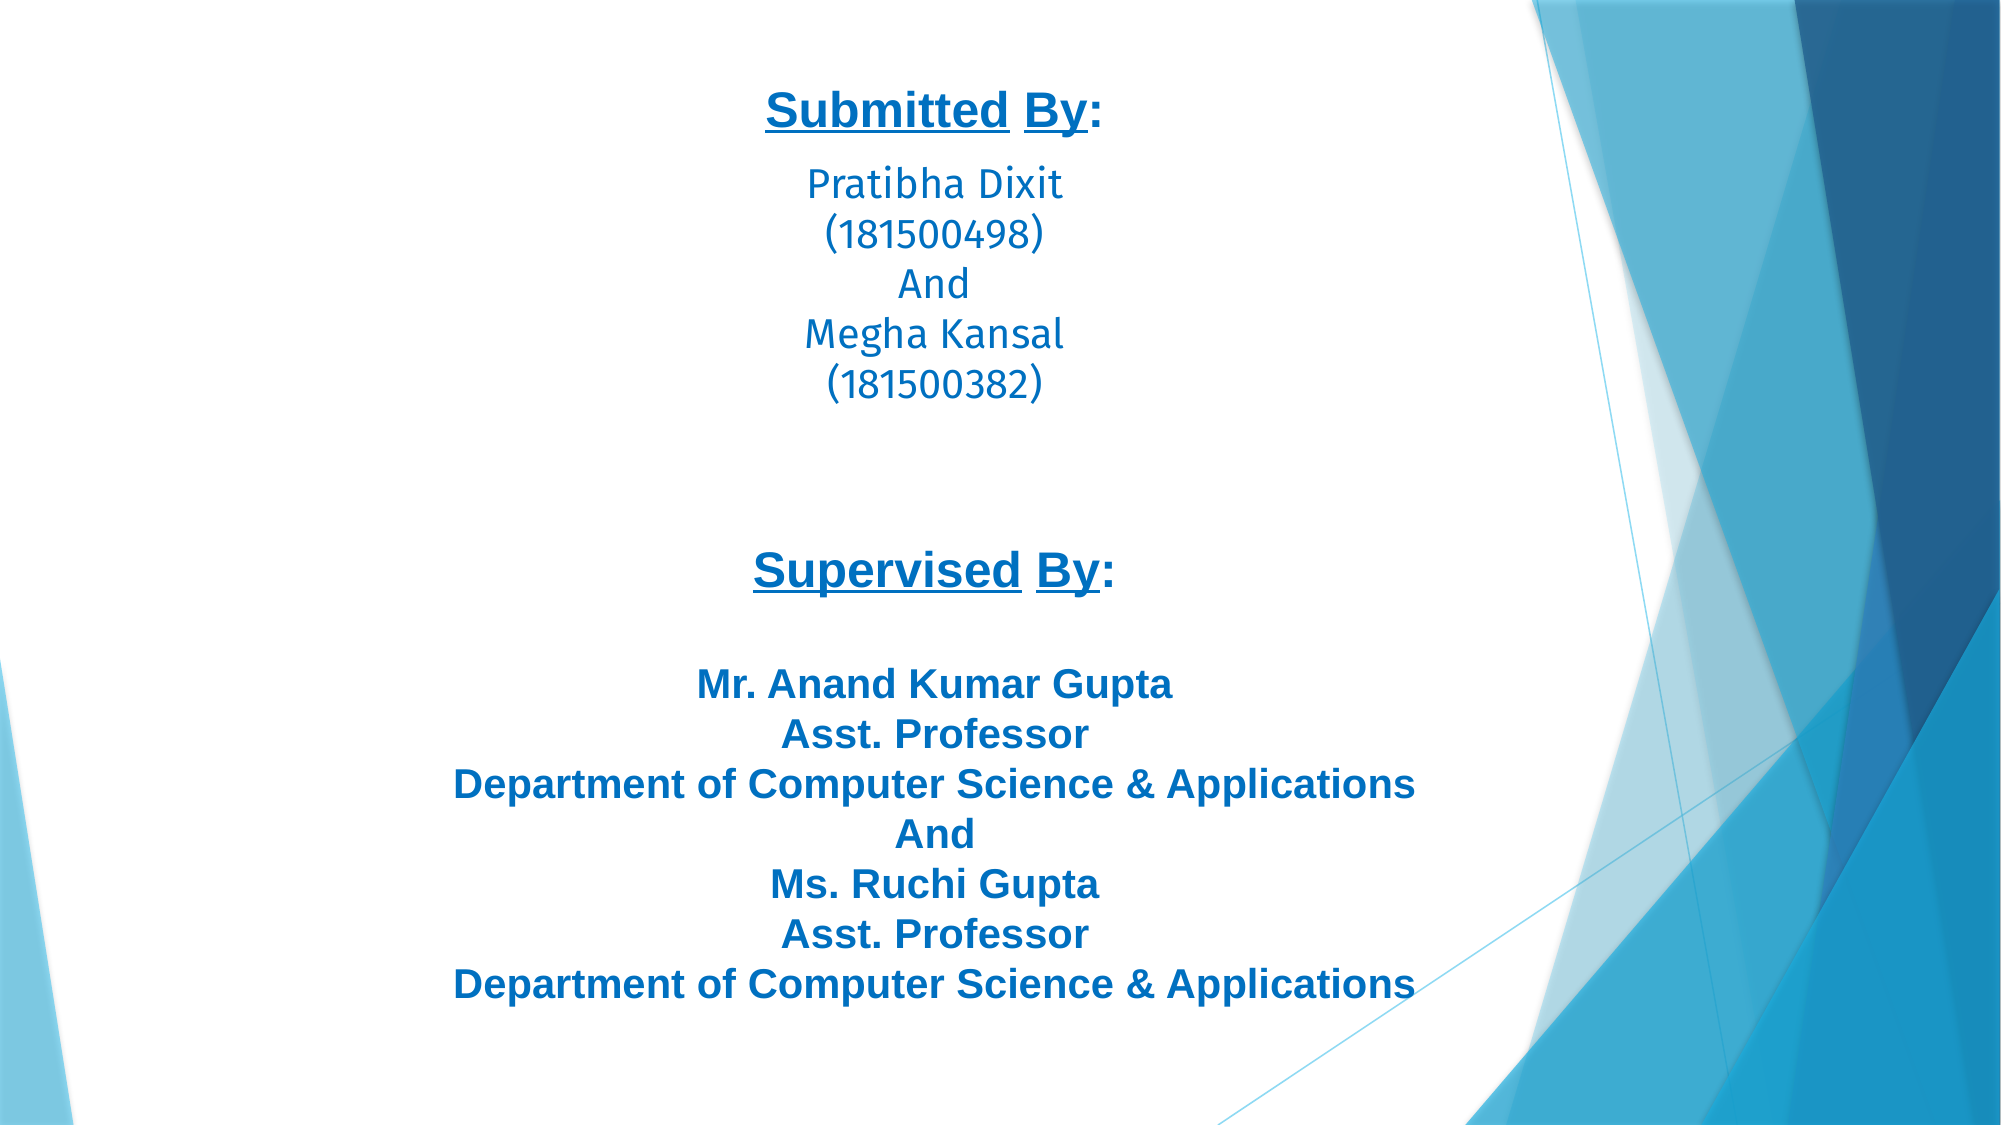

Submitted By:

Pratibha Dixit
(181500498)
And
Megha Kansal
(181500382)

Supervised By:

Mr. Anand Kumar Gupta
Asst. Professor
Department of Computer Science & Applications
And
Ms. Ruchi Gupta
Asst. Professor
Department of Computer Science & Applications